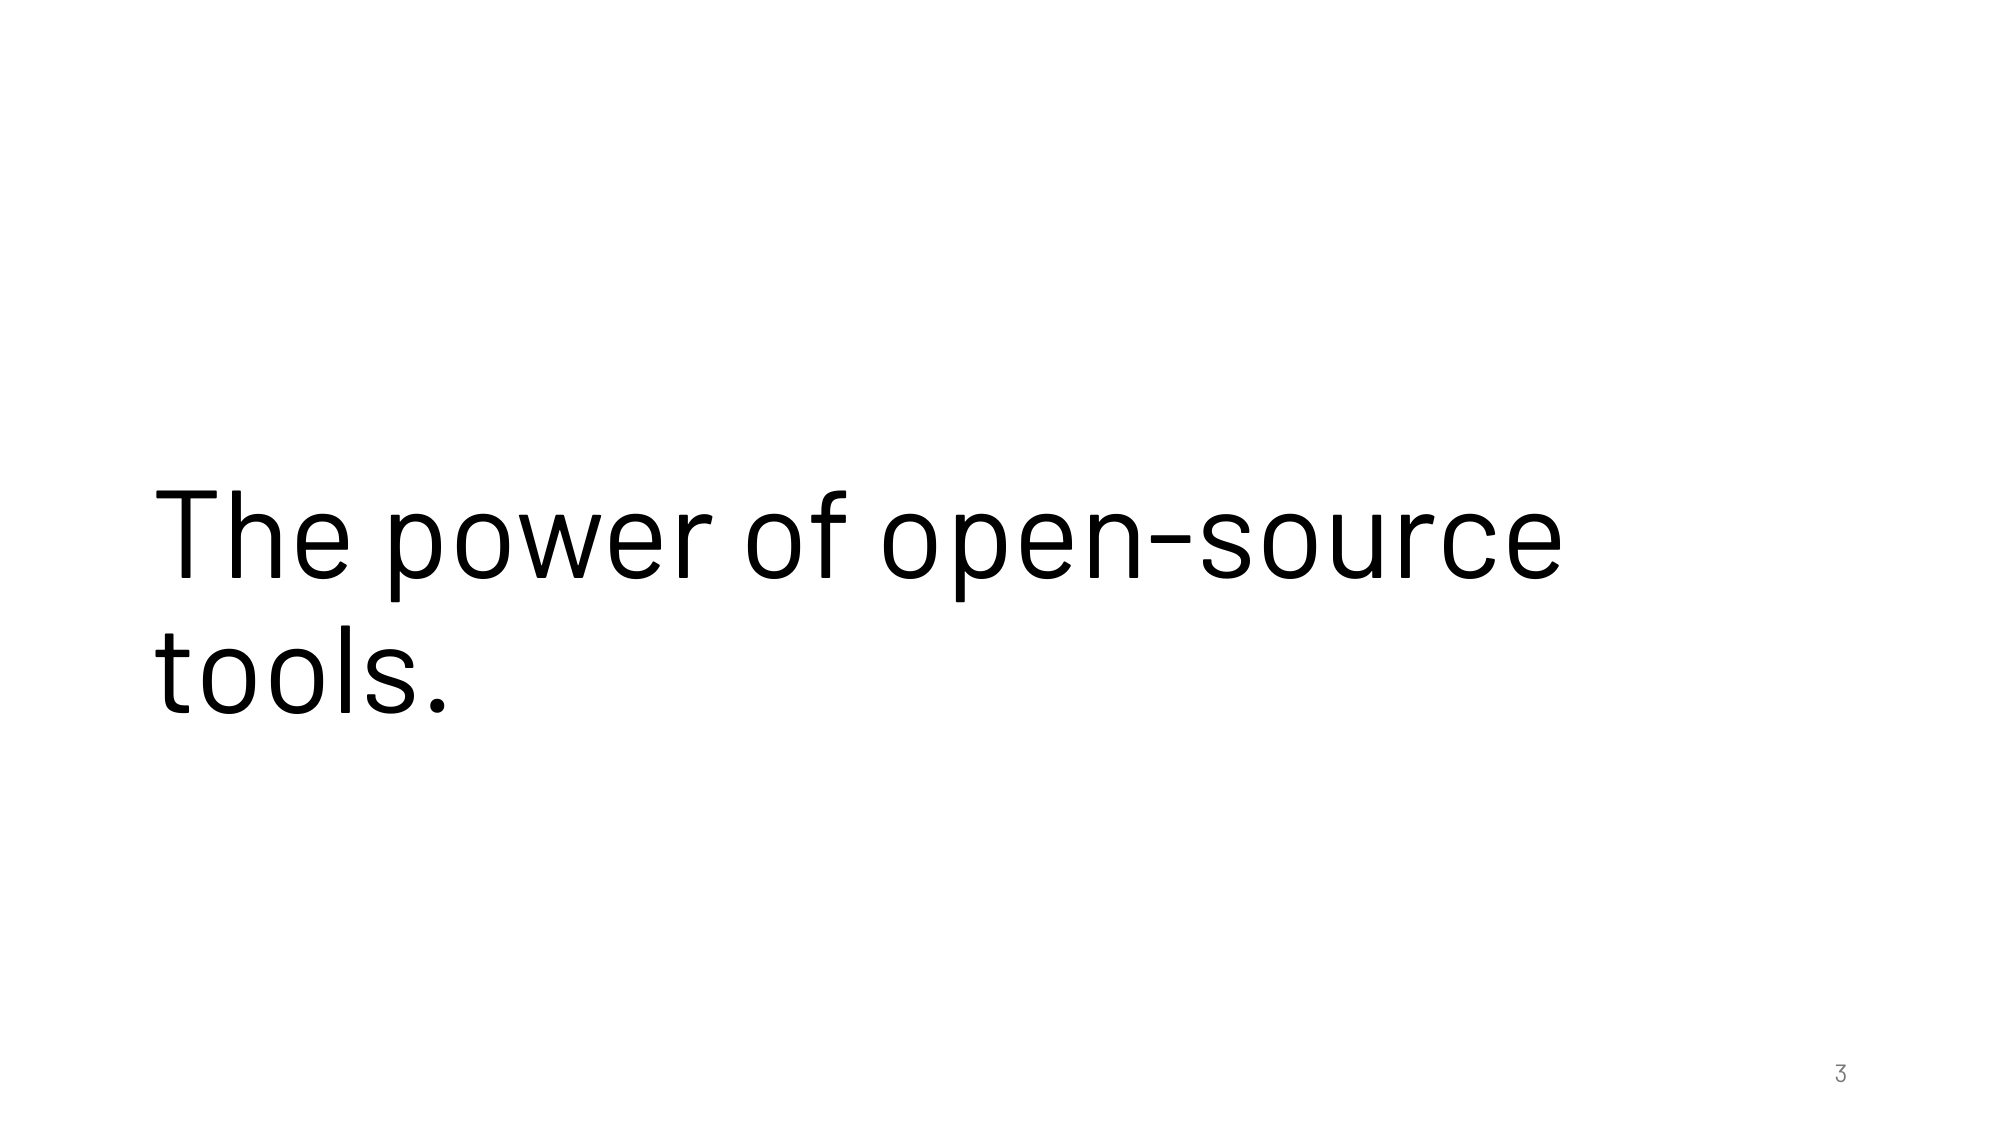

# The power of open-source tools.
3